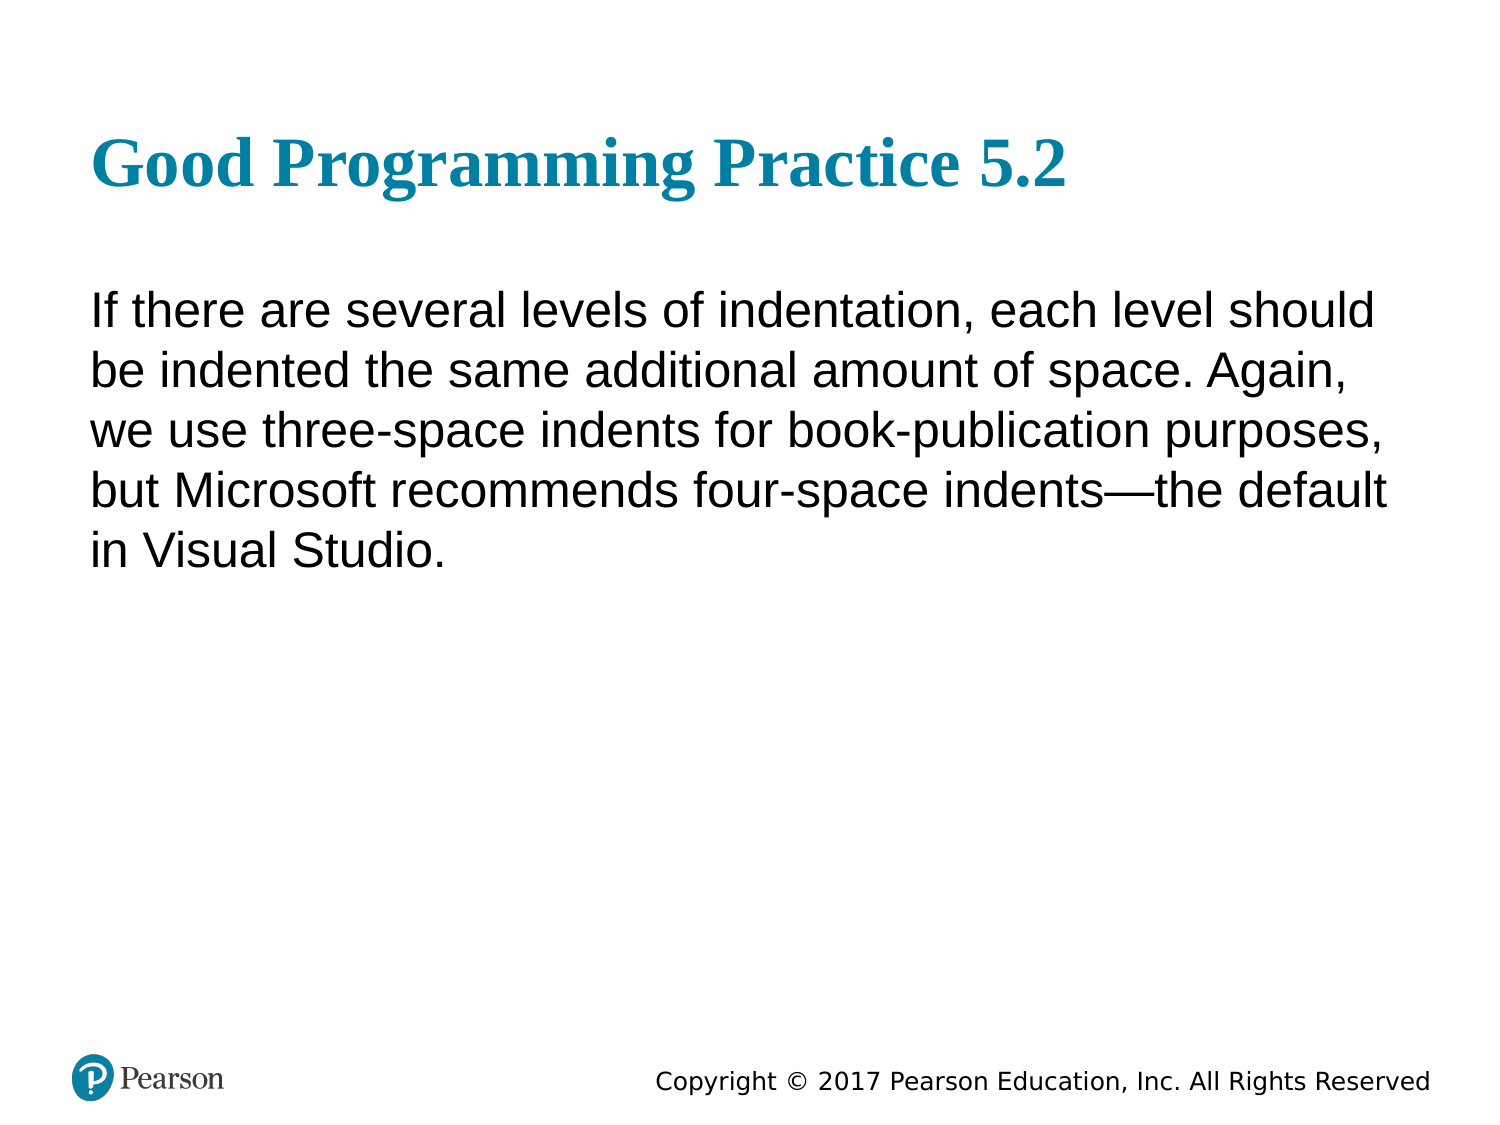

# Good Programming Practice 5.2
If there are several levels of indentation, each level should be indented the same additional amount of space. Again, we use three-space indents for book-publication purposes, but Microsoft recommends four-space indents—the default in Visual Studio.